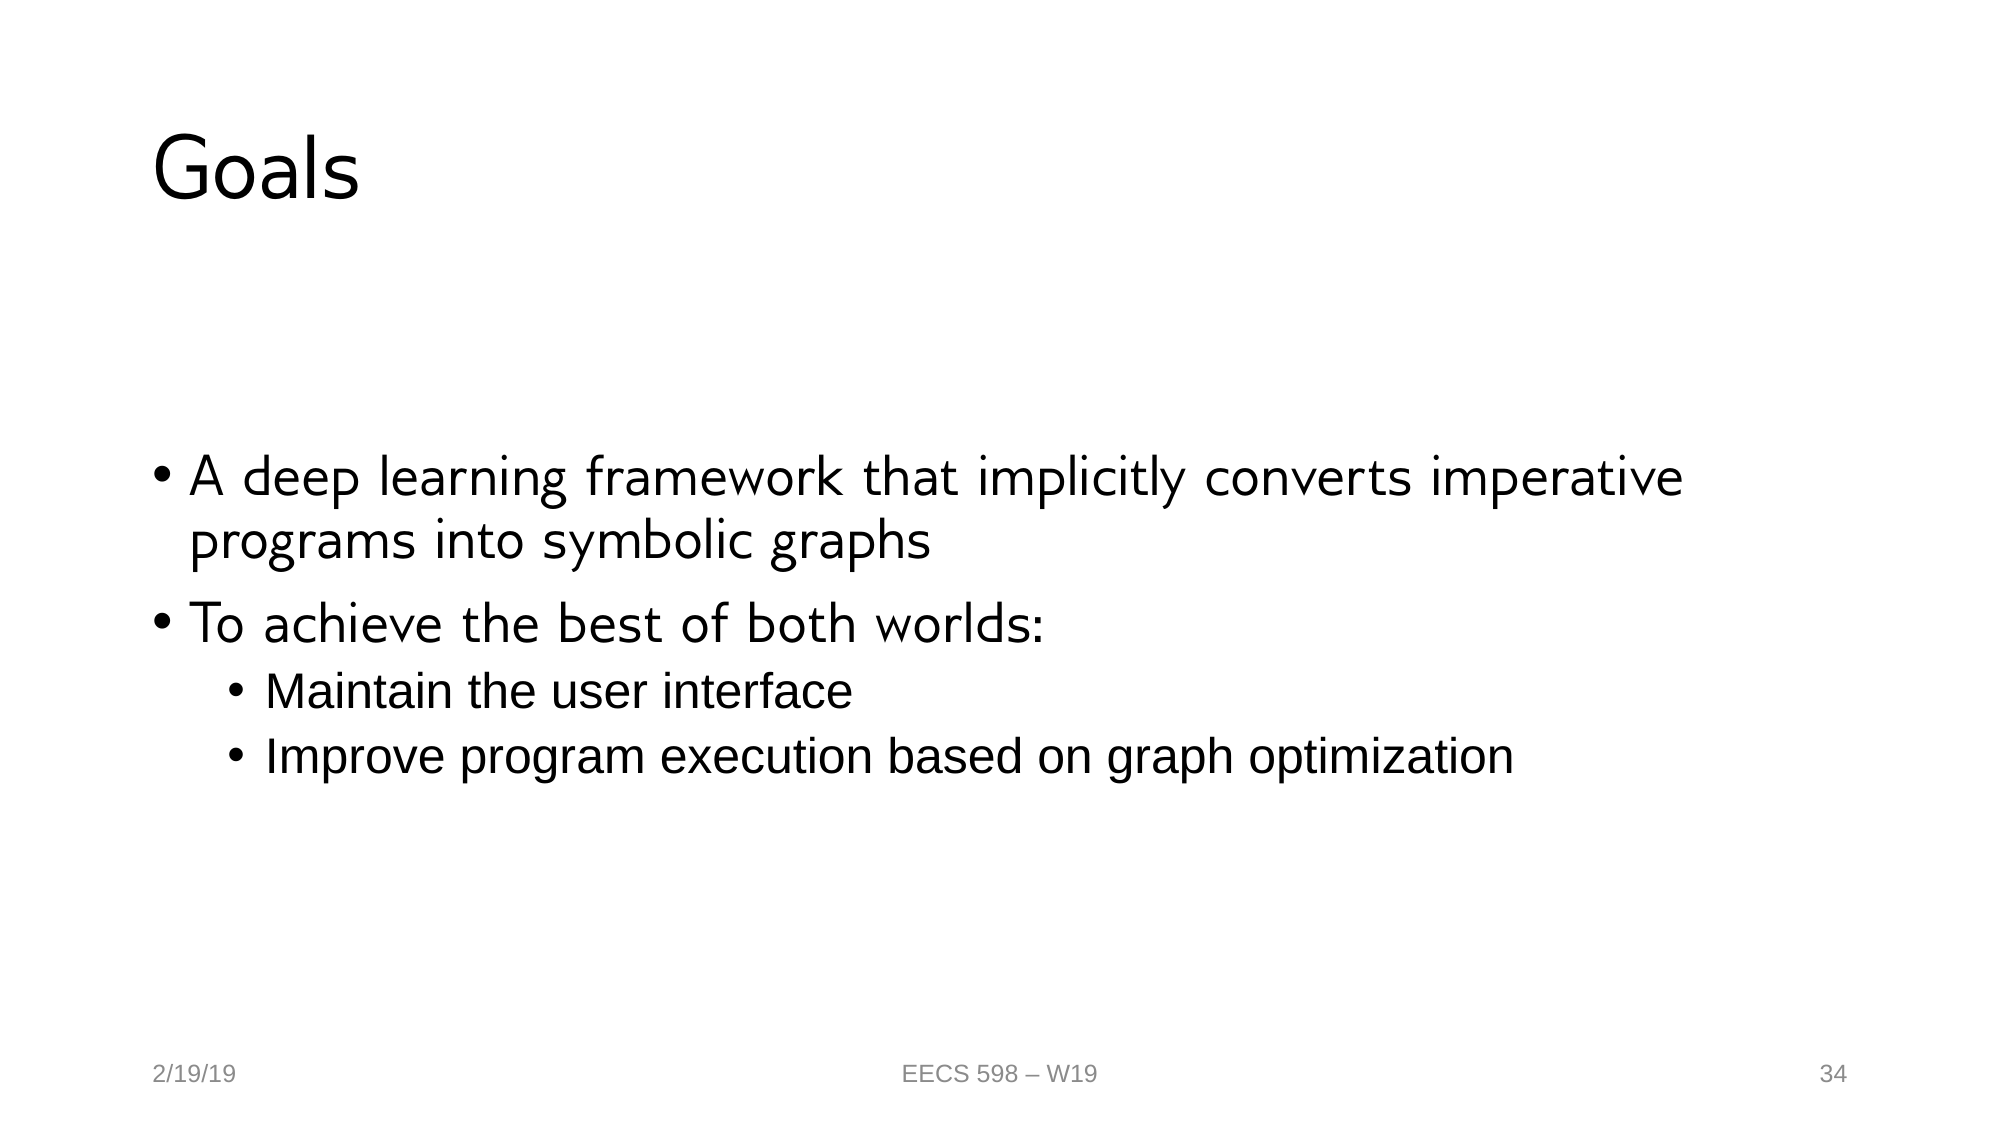

# Goals
A deep learning framework that implicitly converts imperative programs into symbolic graphs
To achieve the best of both worlds:
Maintain the user interface
Improve program execution based on graph optimization

2/19/19
EECS 598 – W19
34